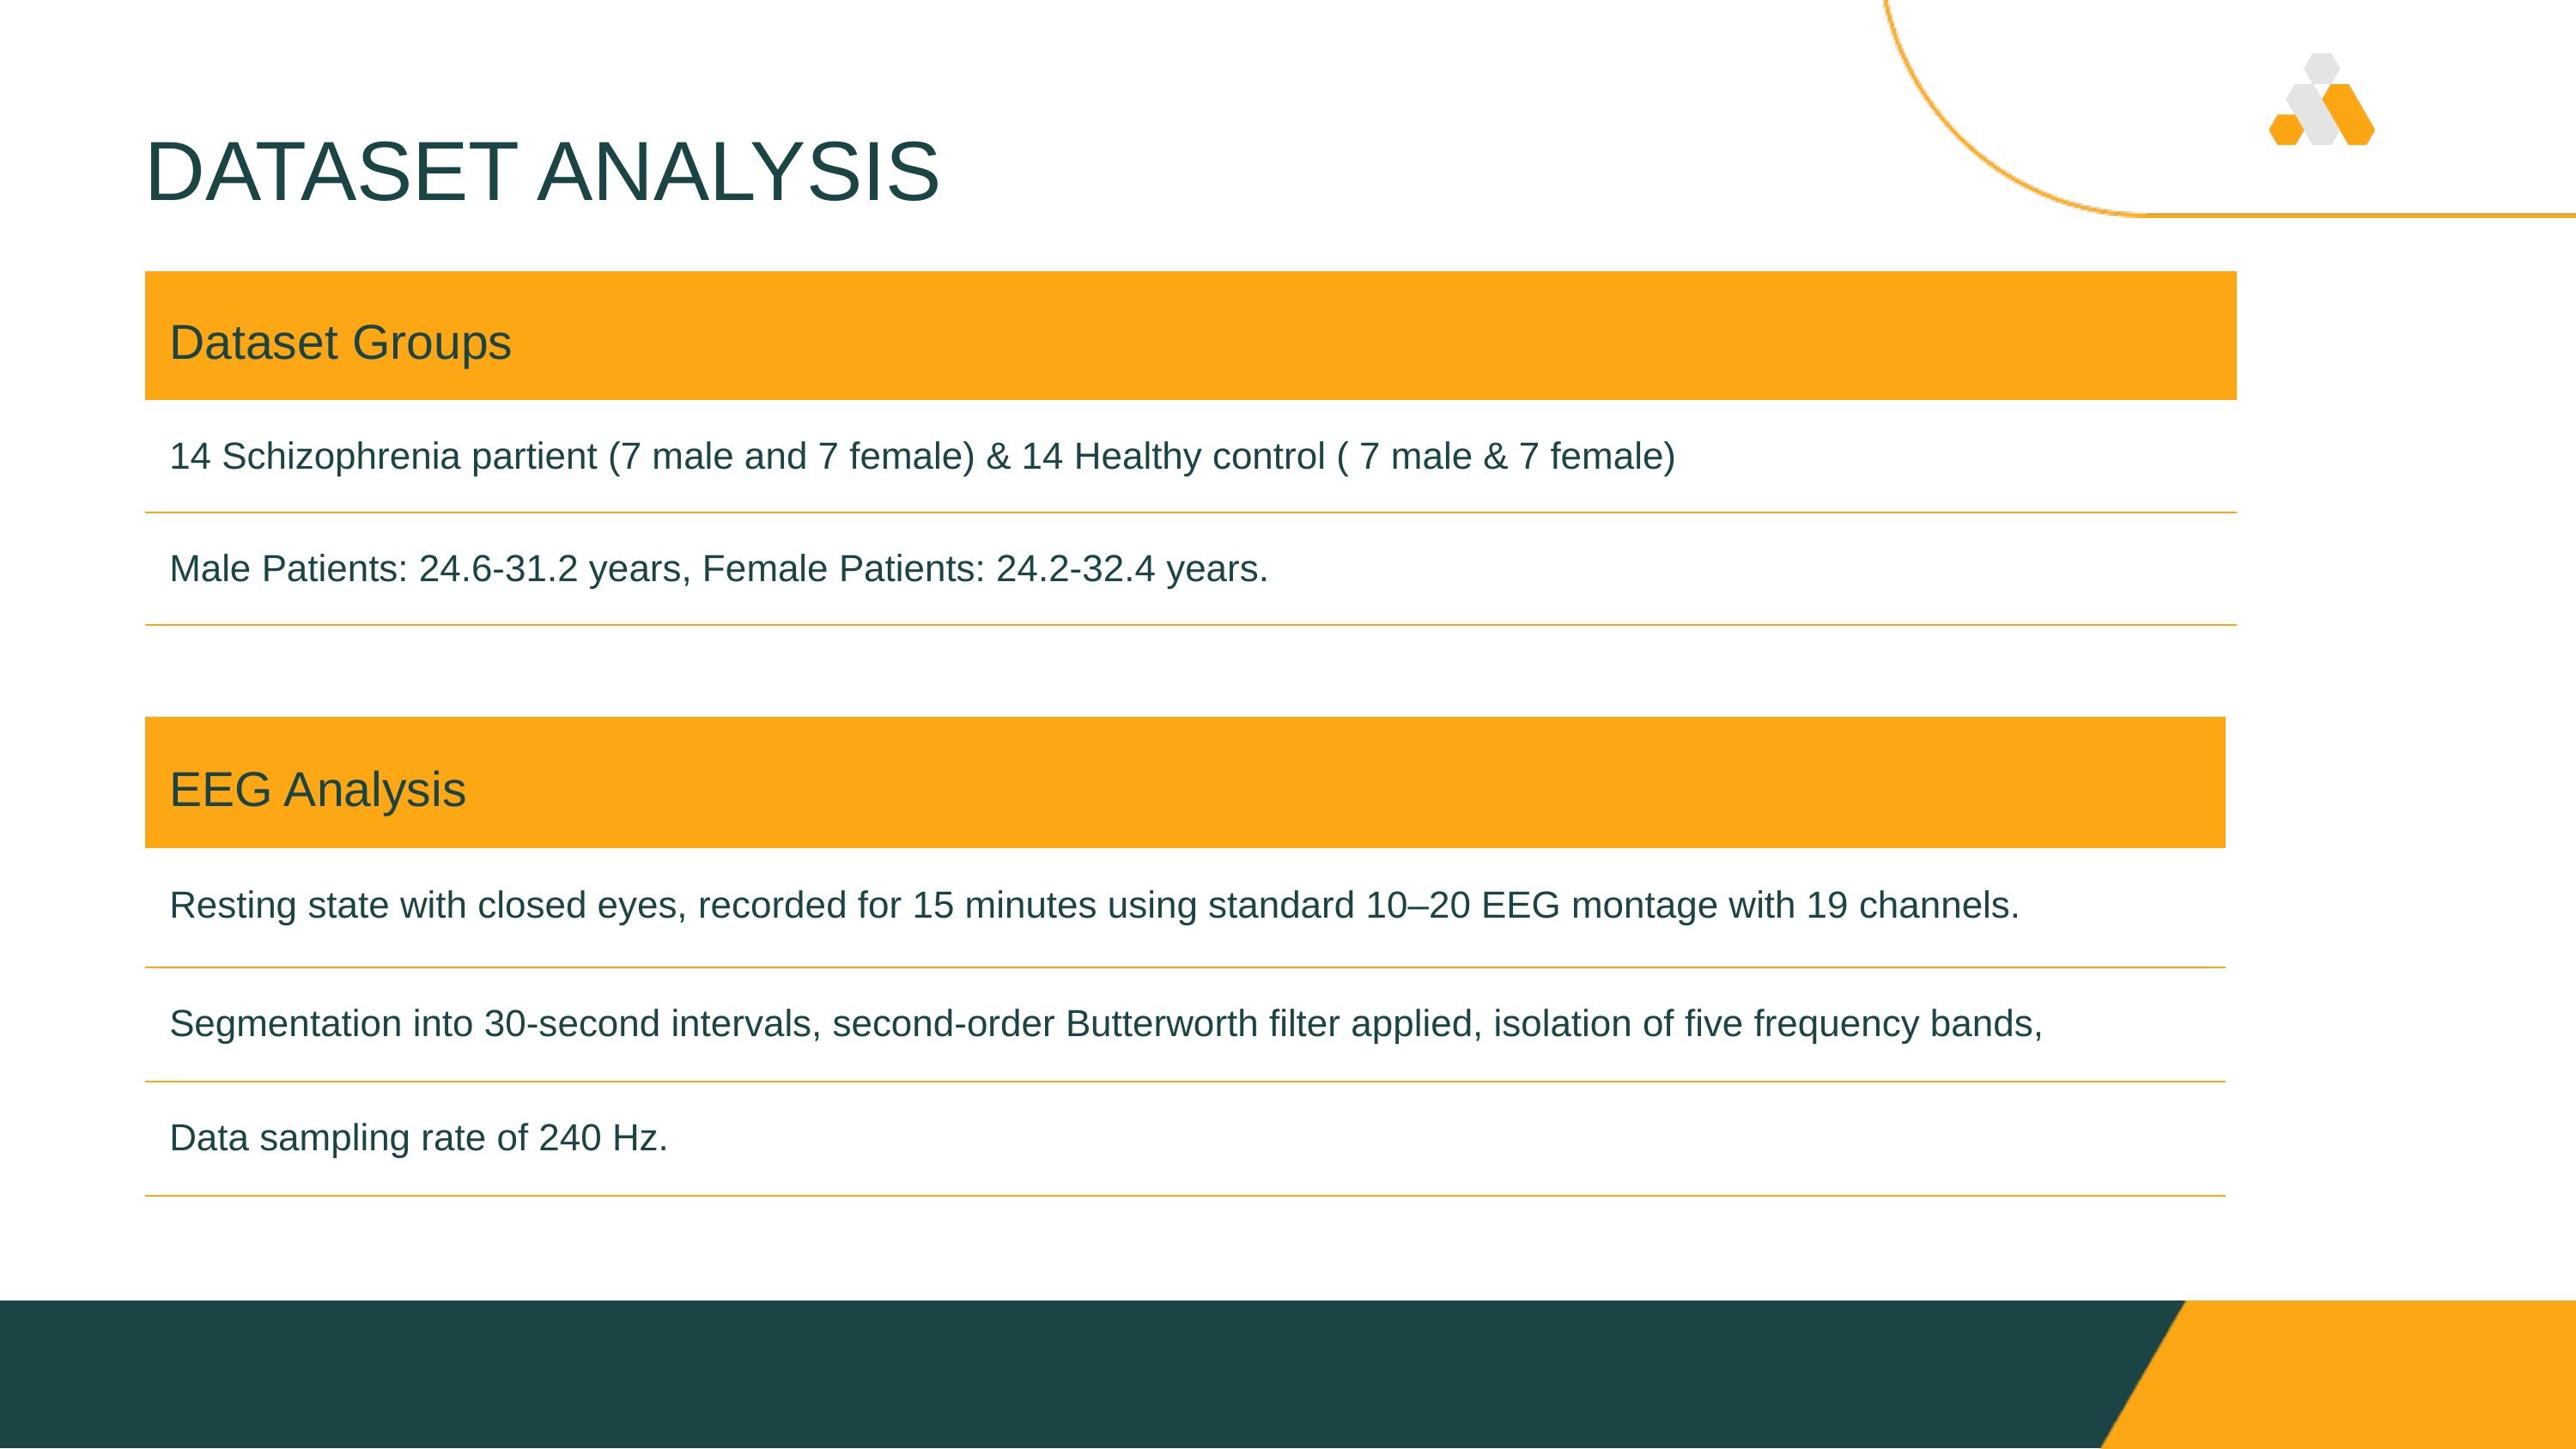

DATASET ANALYSIS
| Dataset Groups |
| --- |
| 14 Schizophrenia partient (7 male and 7 female) & 14 Healthy control ( 7 male & 7 female) |
| Male Patients: 24.6-31.2 years, Female Patients: 24.2-32.4 years. |
| EEG Analysis |
| --- |
| Resting state with closed eyes, recorded for 15 minutes using standard 10–20 EEG montage with 19 channels. |
| Segmentation into 30-second intervals, second-order Butterworth filter applied, isolation of five frequency bands, |
| Data sampling rate of 240 Hz. |